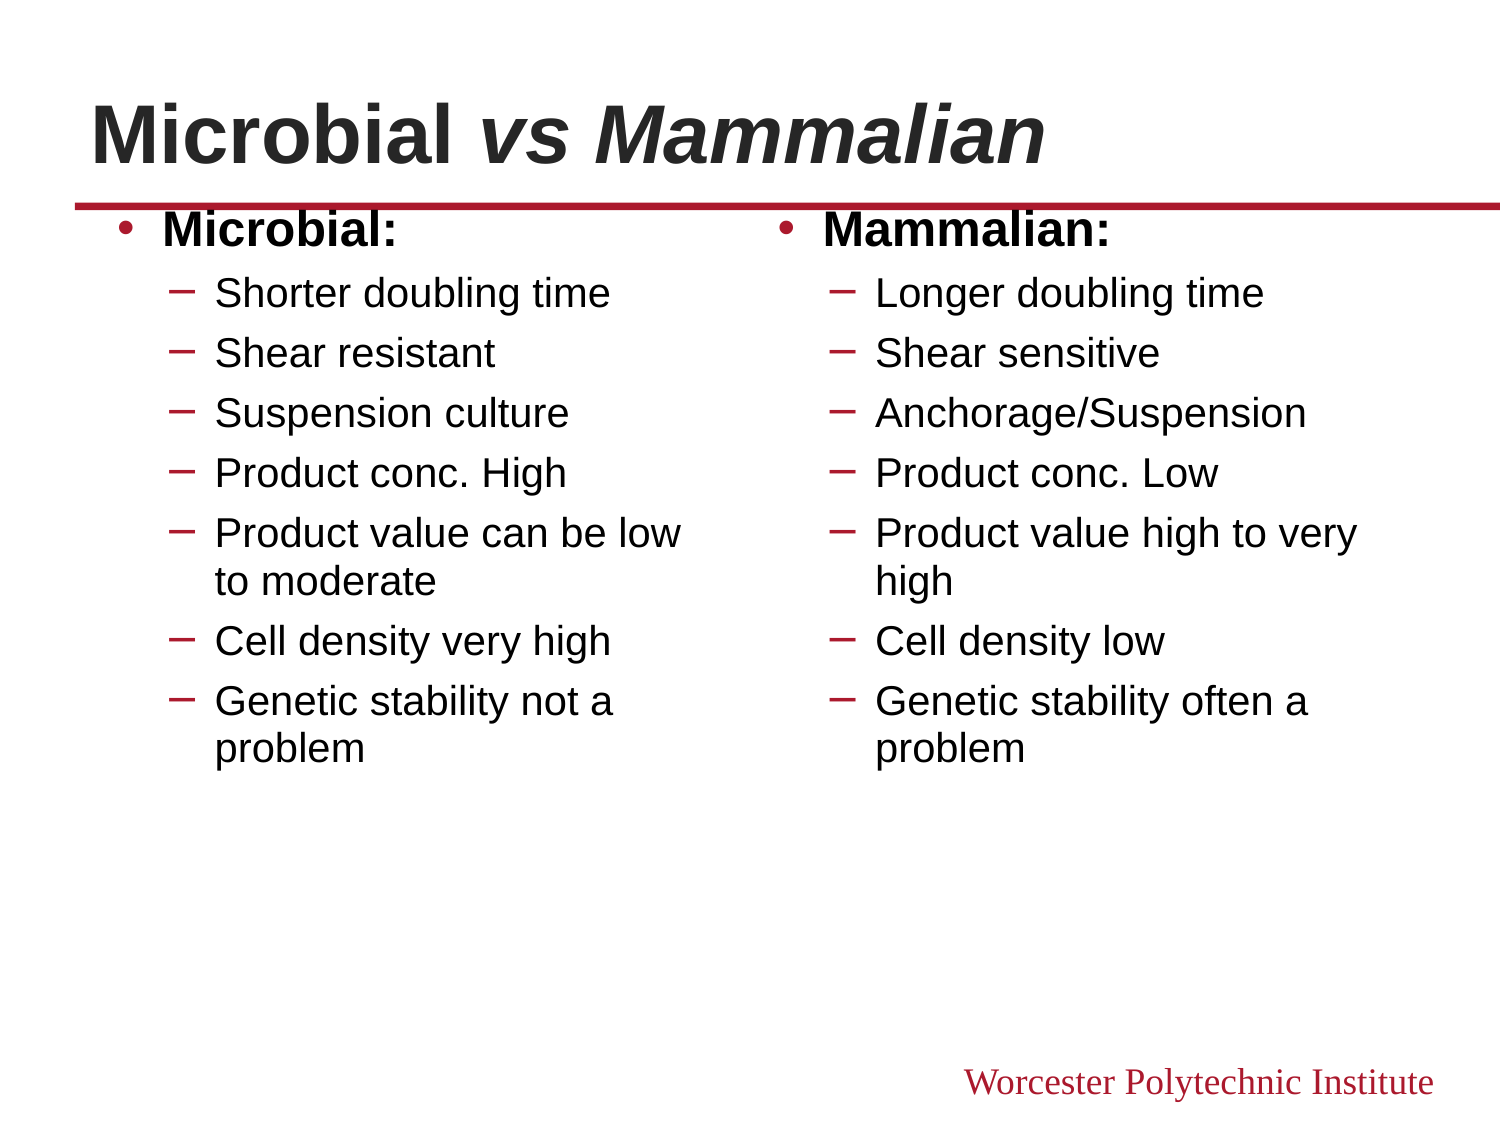

# Microbial vs Mammalian
Microbial:
Shorter doubling time
Shear resistant
Suspension culture
Product conc. High
Product value can be low  to moderate
Cell density very high
Genetic stability not a problem
Mammalian:
Longer doubling time
Shear sensitive
Anchorage/Suspension
Product conc. Low
Product value high to very high
Cell density low
Genetic stability often a problem